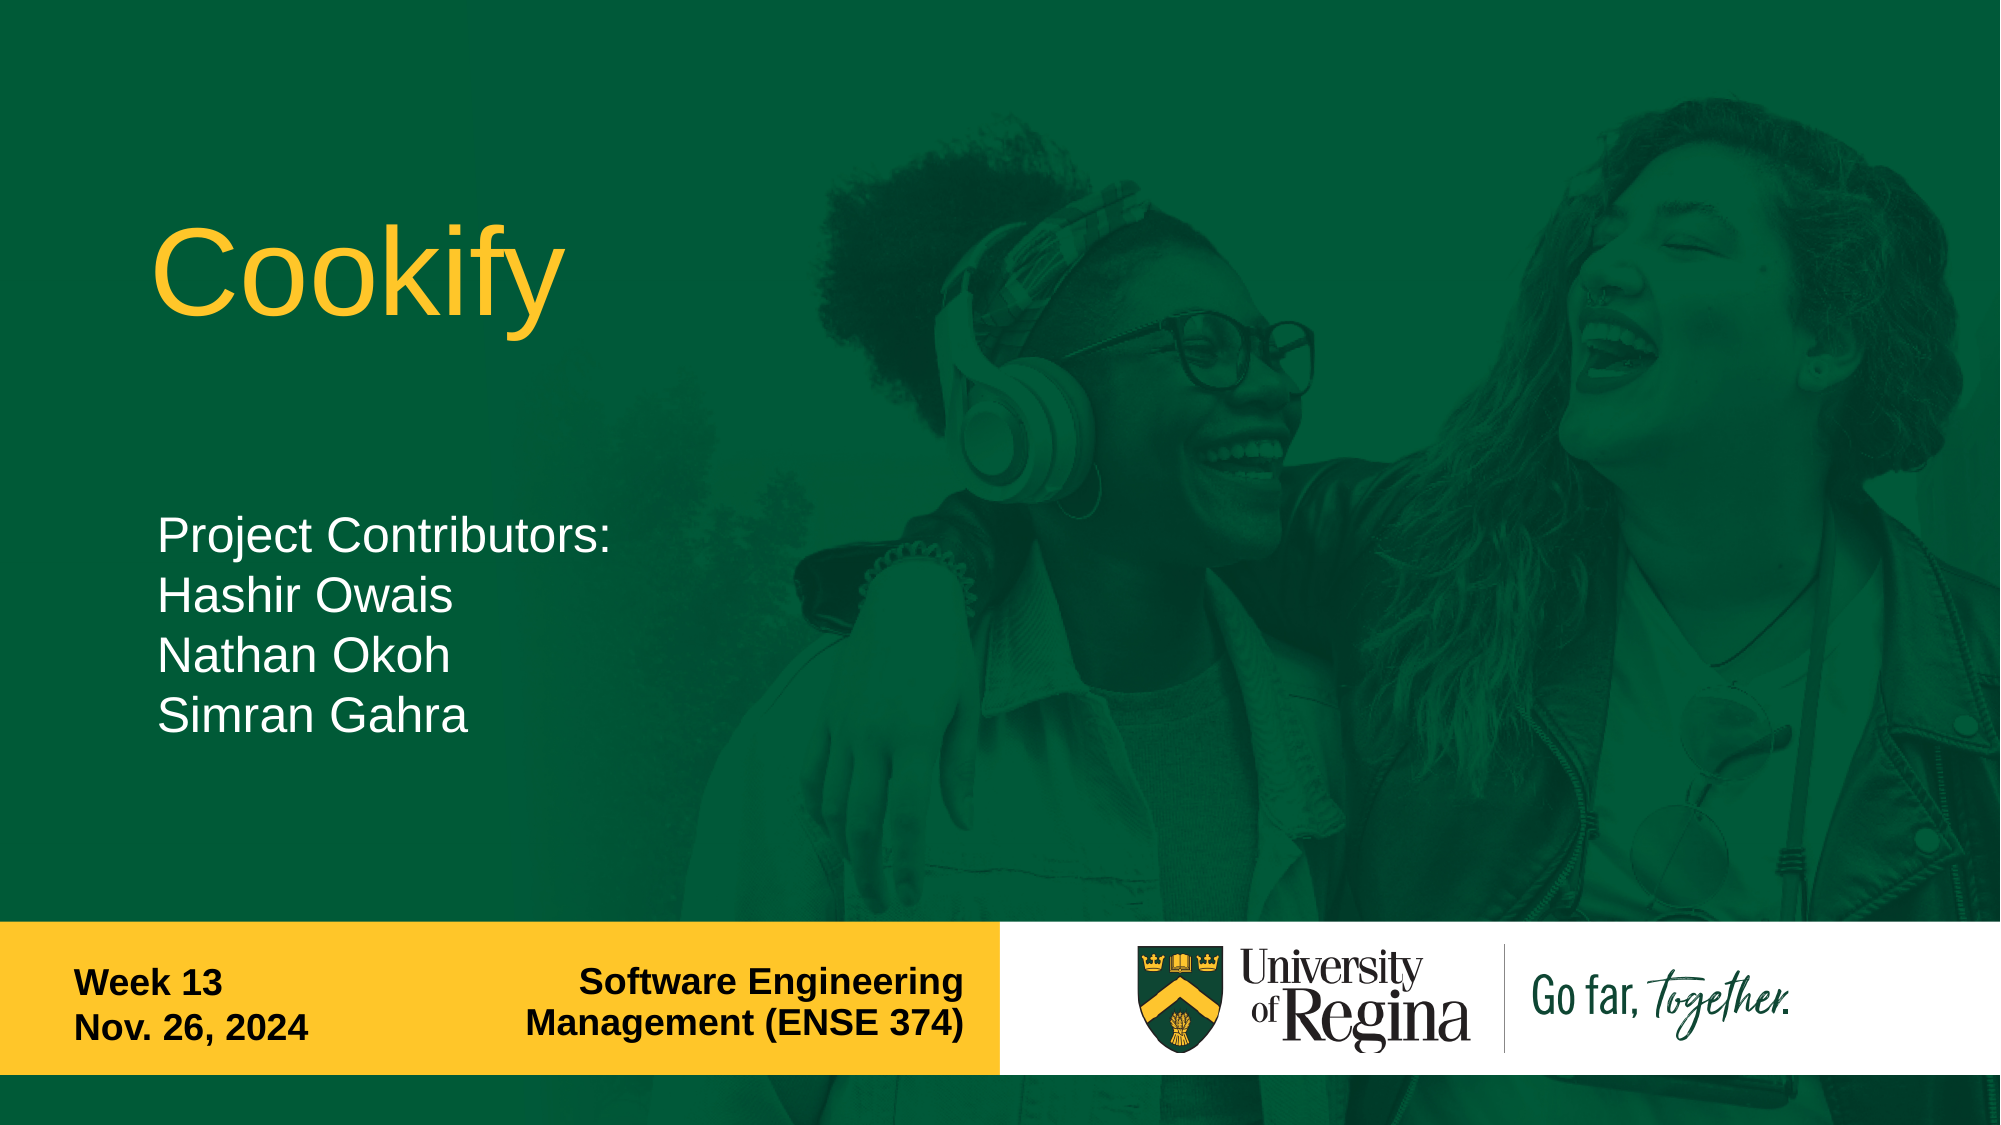

# Cookify
Project Contributors:
Hashir Owais
Nathan Okoh
Simran Gahra

Week 13
Nov. 26, 2024
Software Engineering Management (ENSE 374)